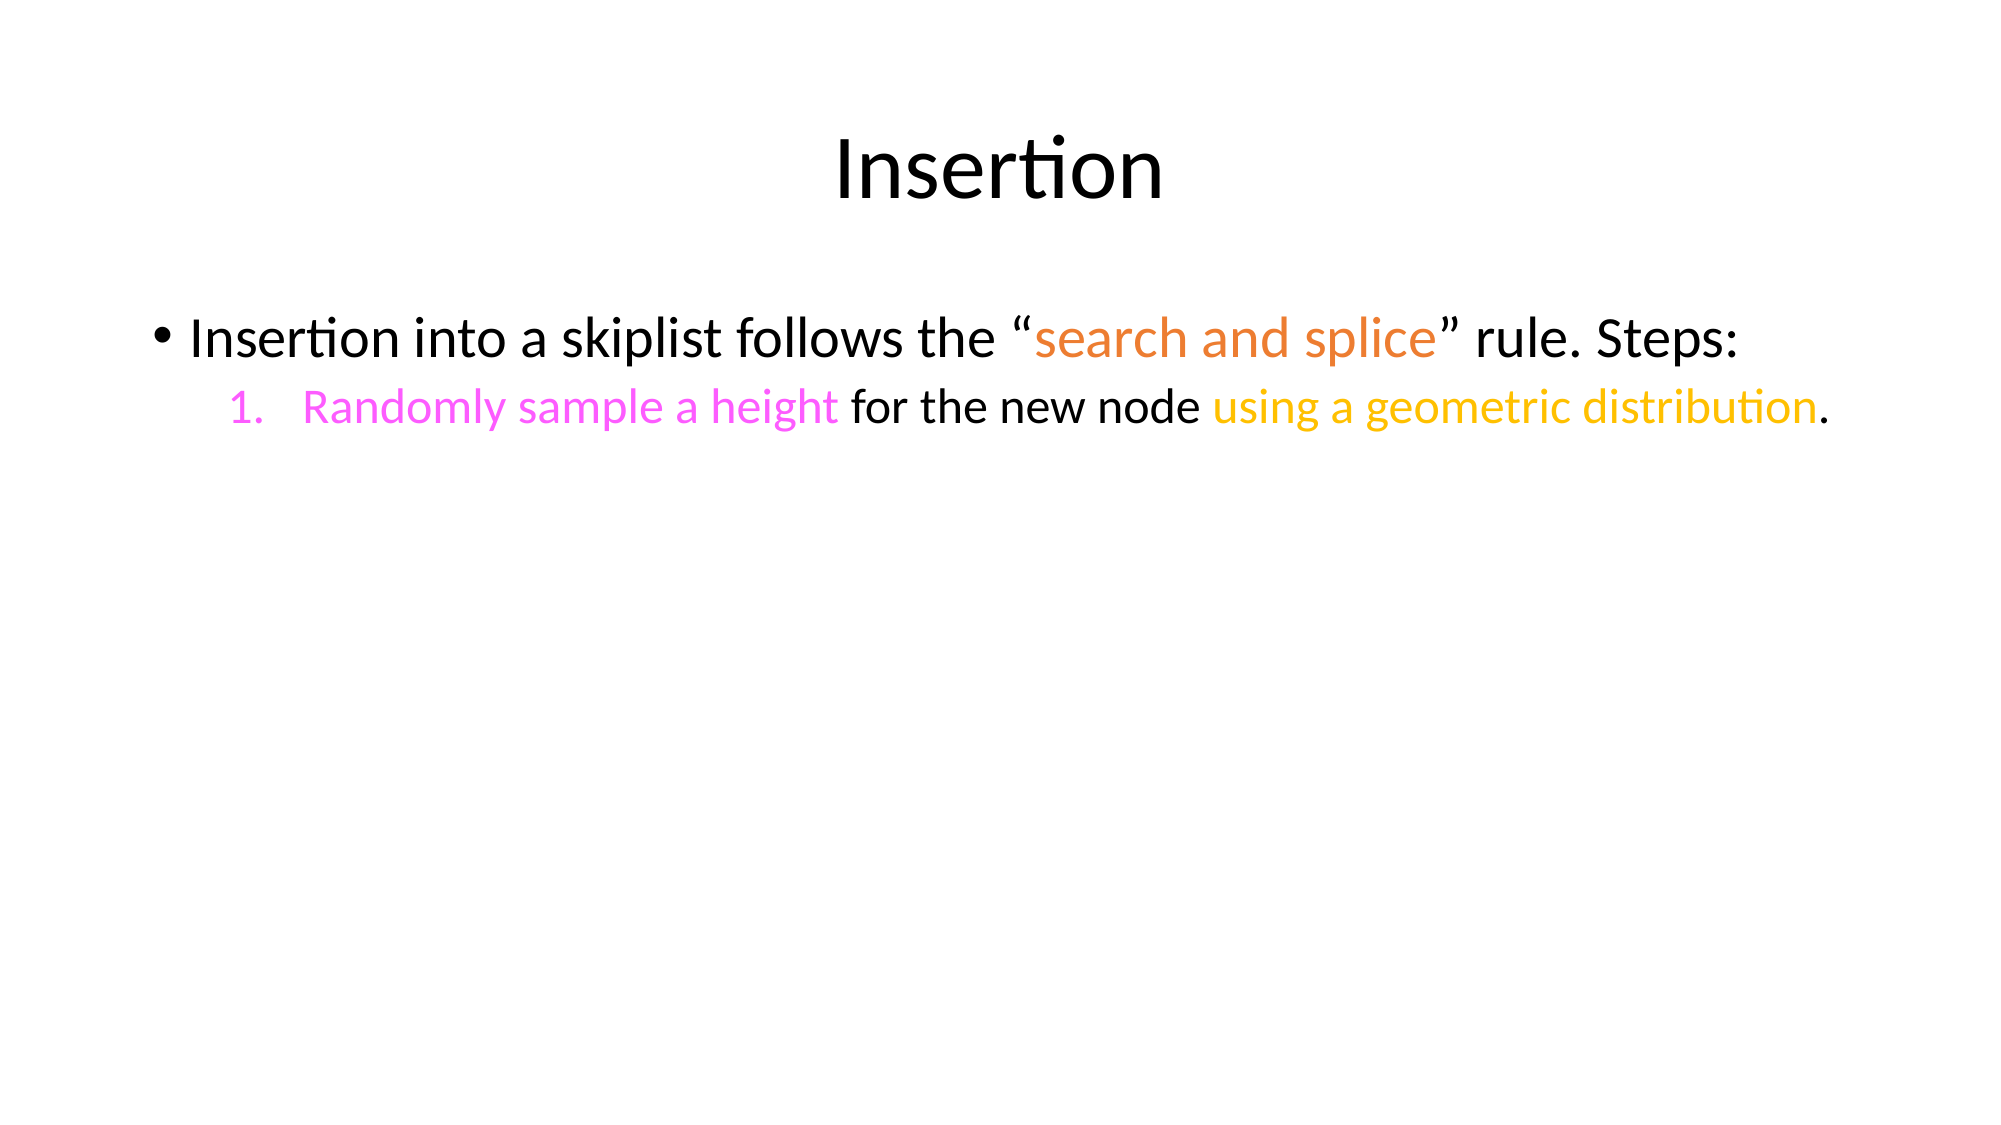

# Insertion
Insertion into a skiplist follows the “search and splice” rule. Steps:
Randomly sample a height for the new node using a geometric distribution.